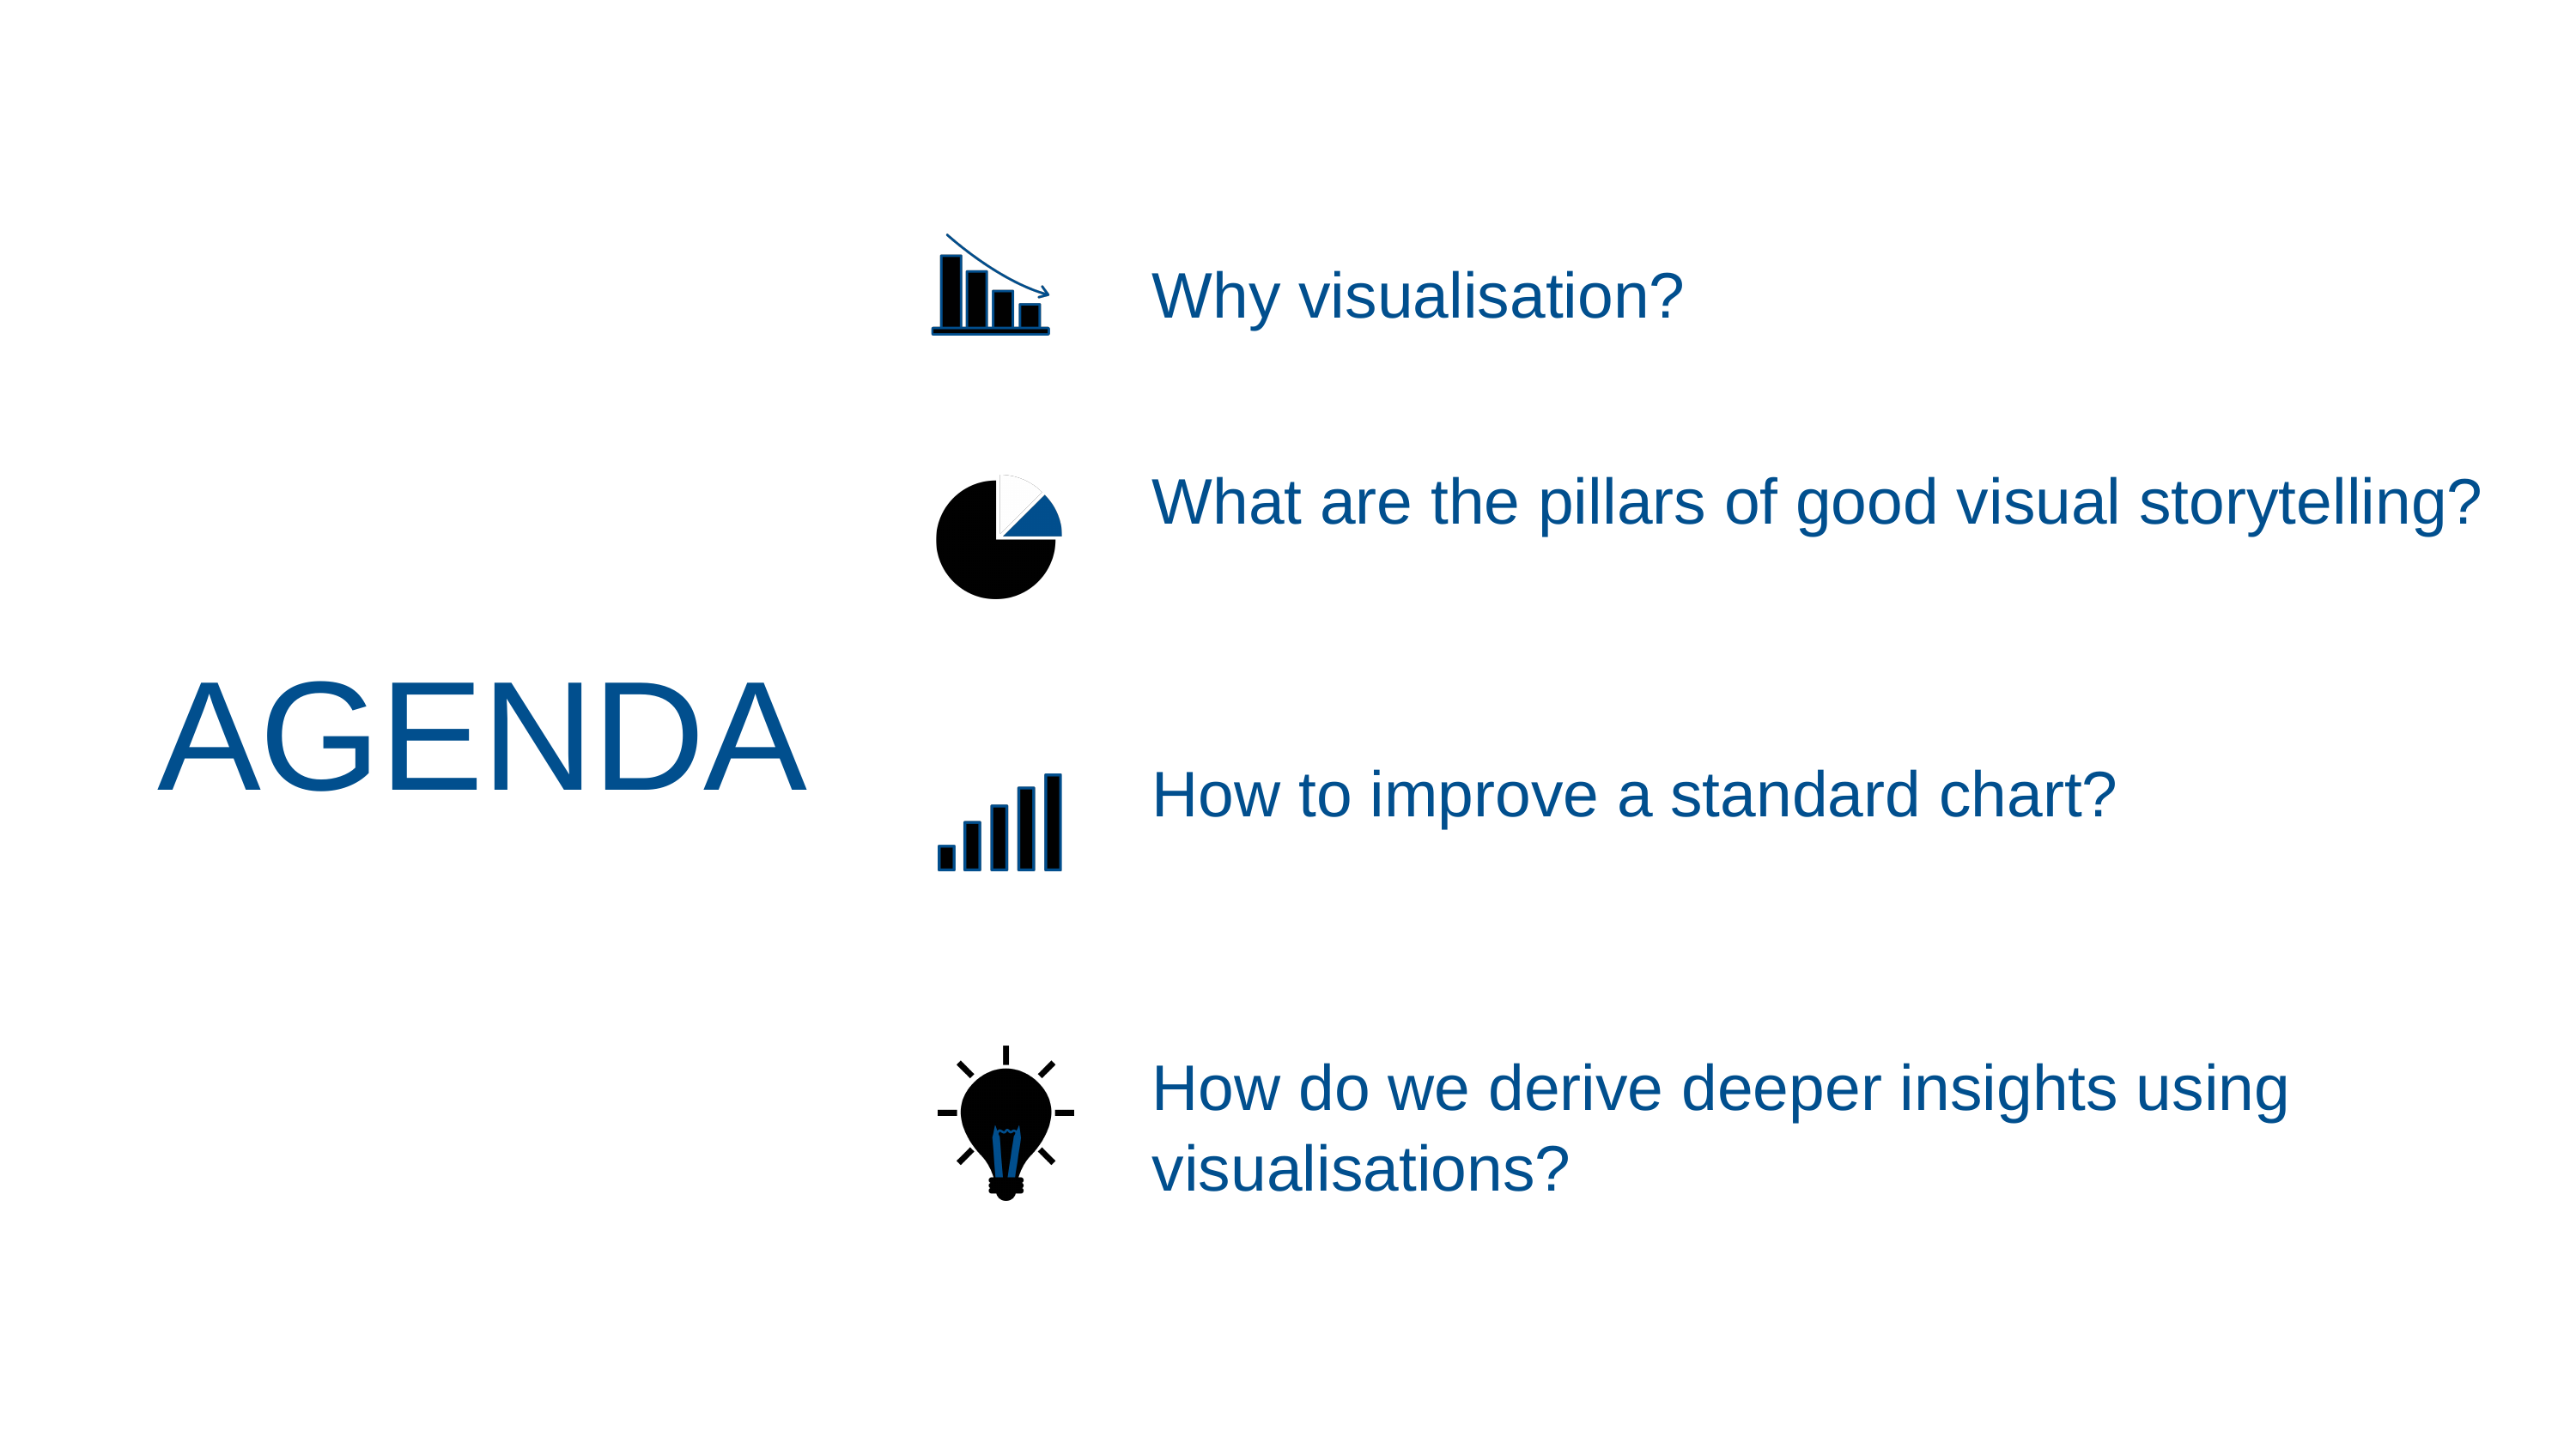

Why visualisation?
What are the pillars of good visual storytelling?

AGENDA
How to improve a standard chart?

How do we derive deeper insights using visualisations?